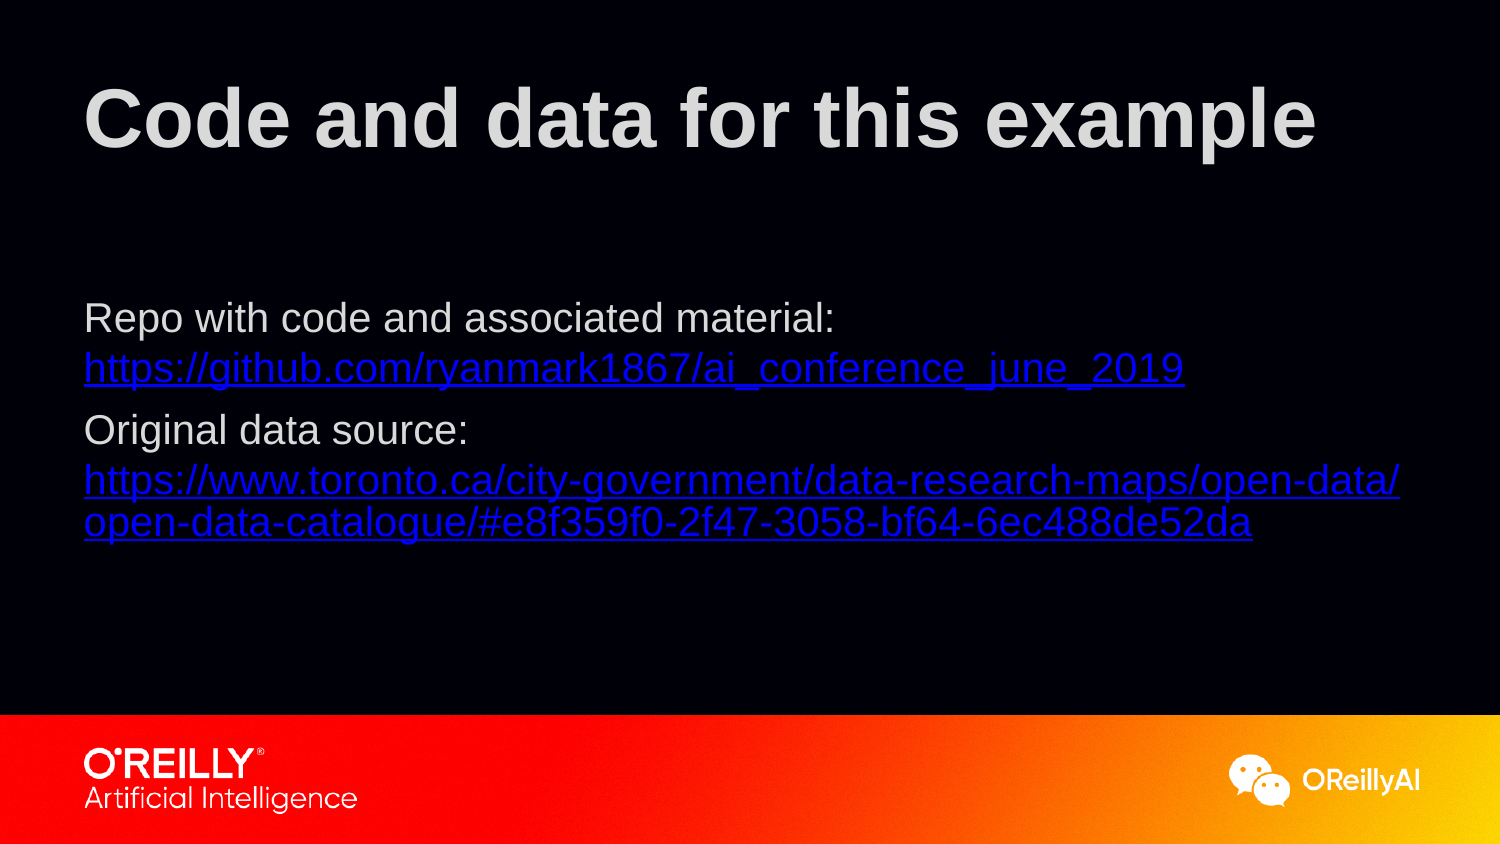

# Code and data for this example
Repo with code and associated material: https://github.com/ryanmark1867/ai_conference_june_2019
Original data source:  https://www.toronto.ca/city-government/data-research-maps/open-data/open-data-catalogue/#e8f359f0-2f47-3058-bf64-6ec488de52da